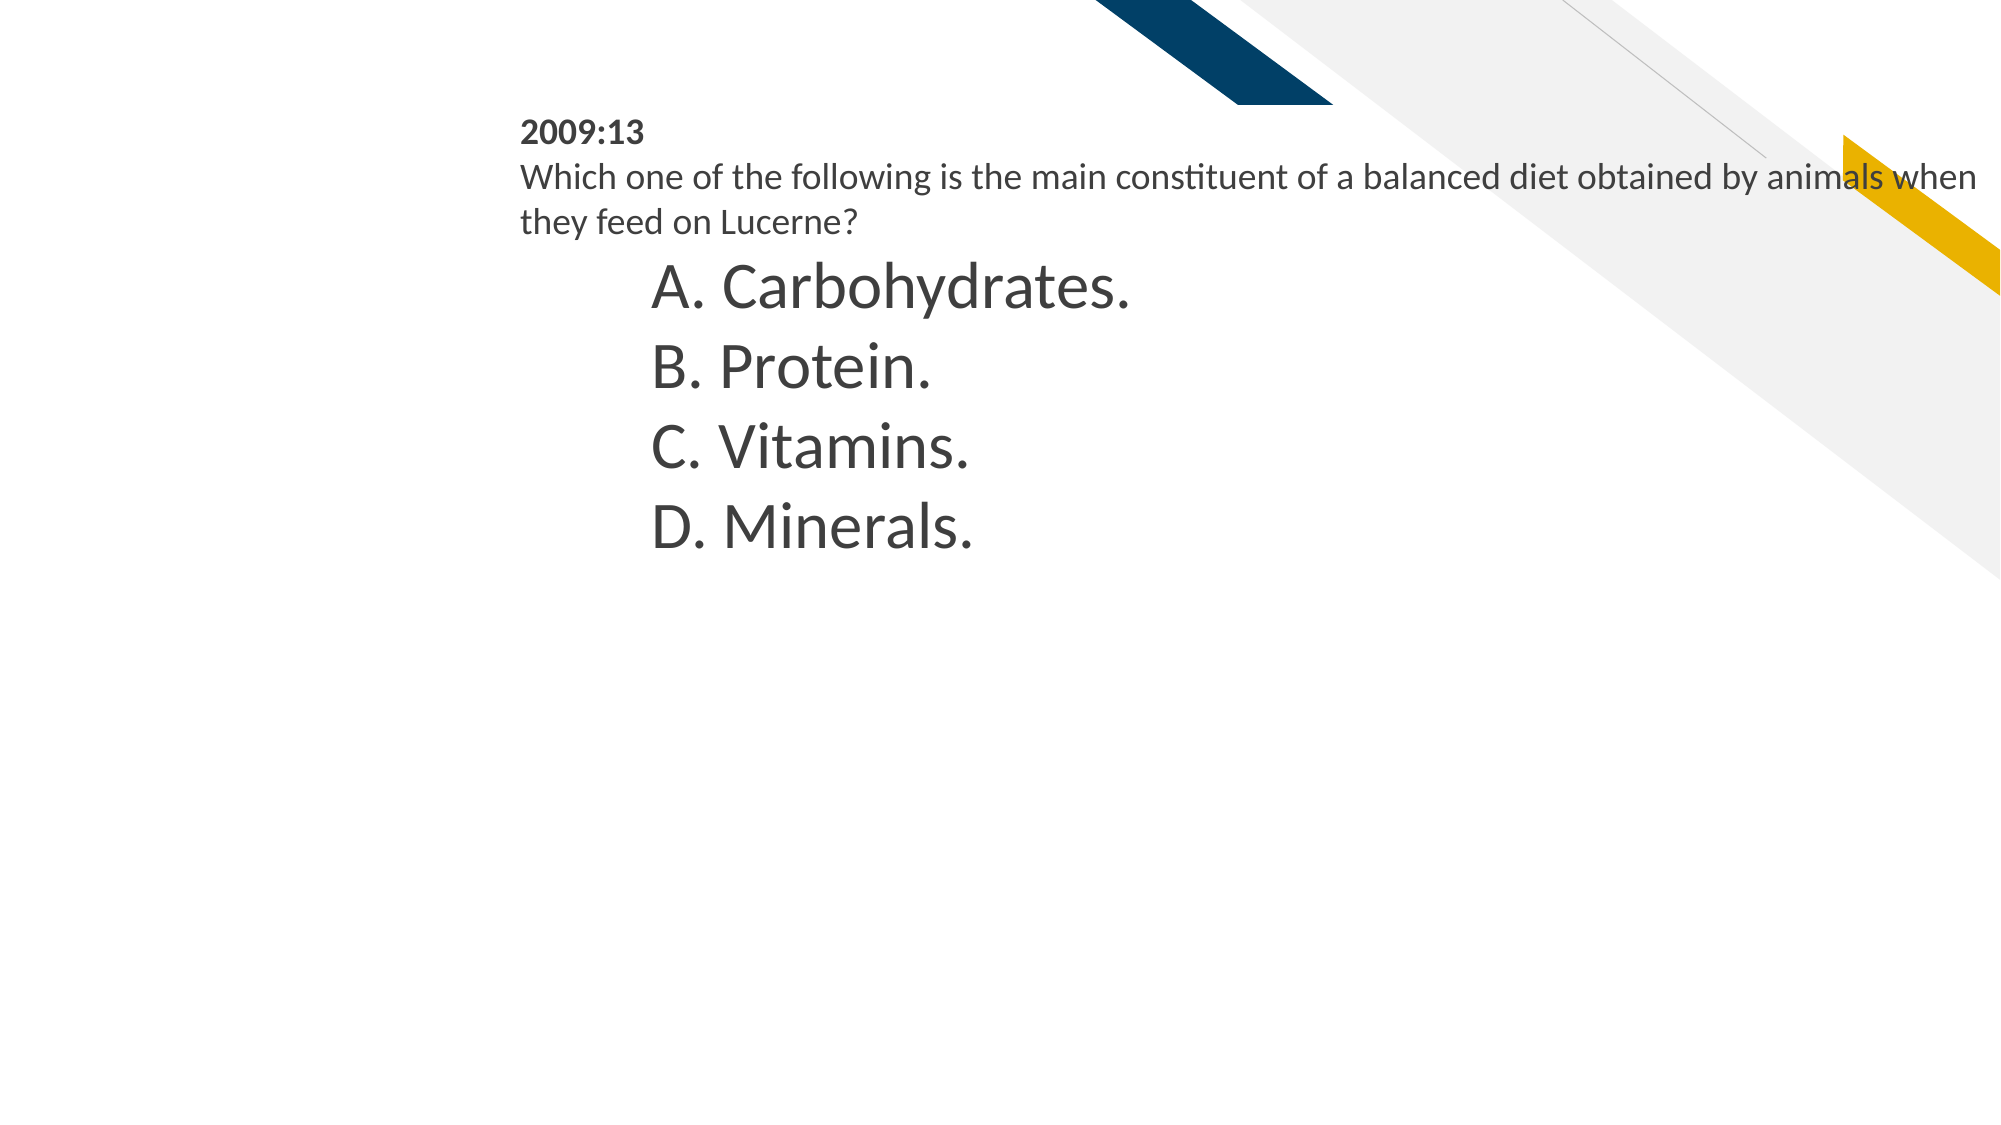

2009:13
Which one of the following is the main constituent of a balanced diet obtained by animals when they feed on Lucerne?
A. Carbohydrates.
B. Protein.
C. Vitamins.
D. Minerals.